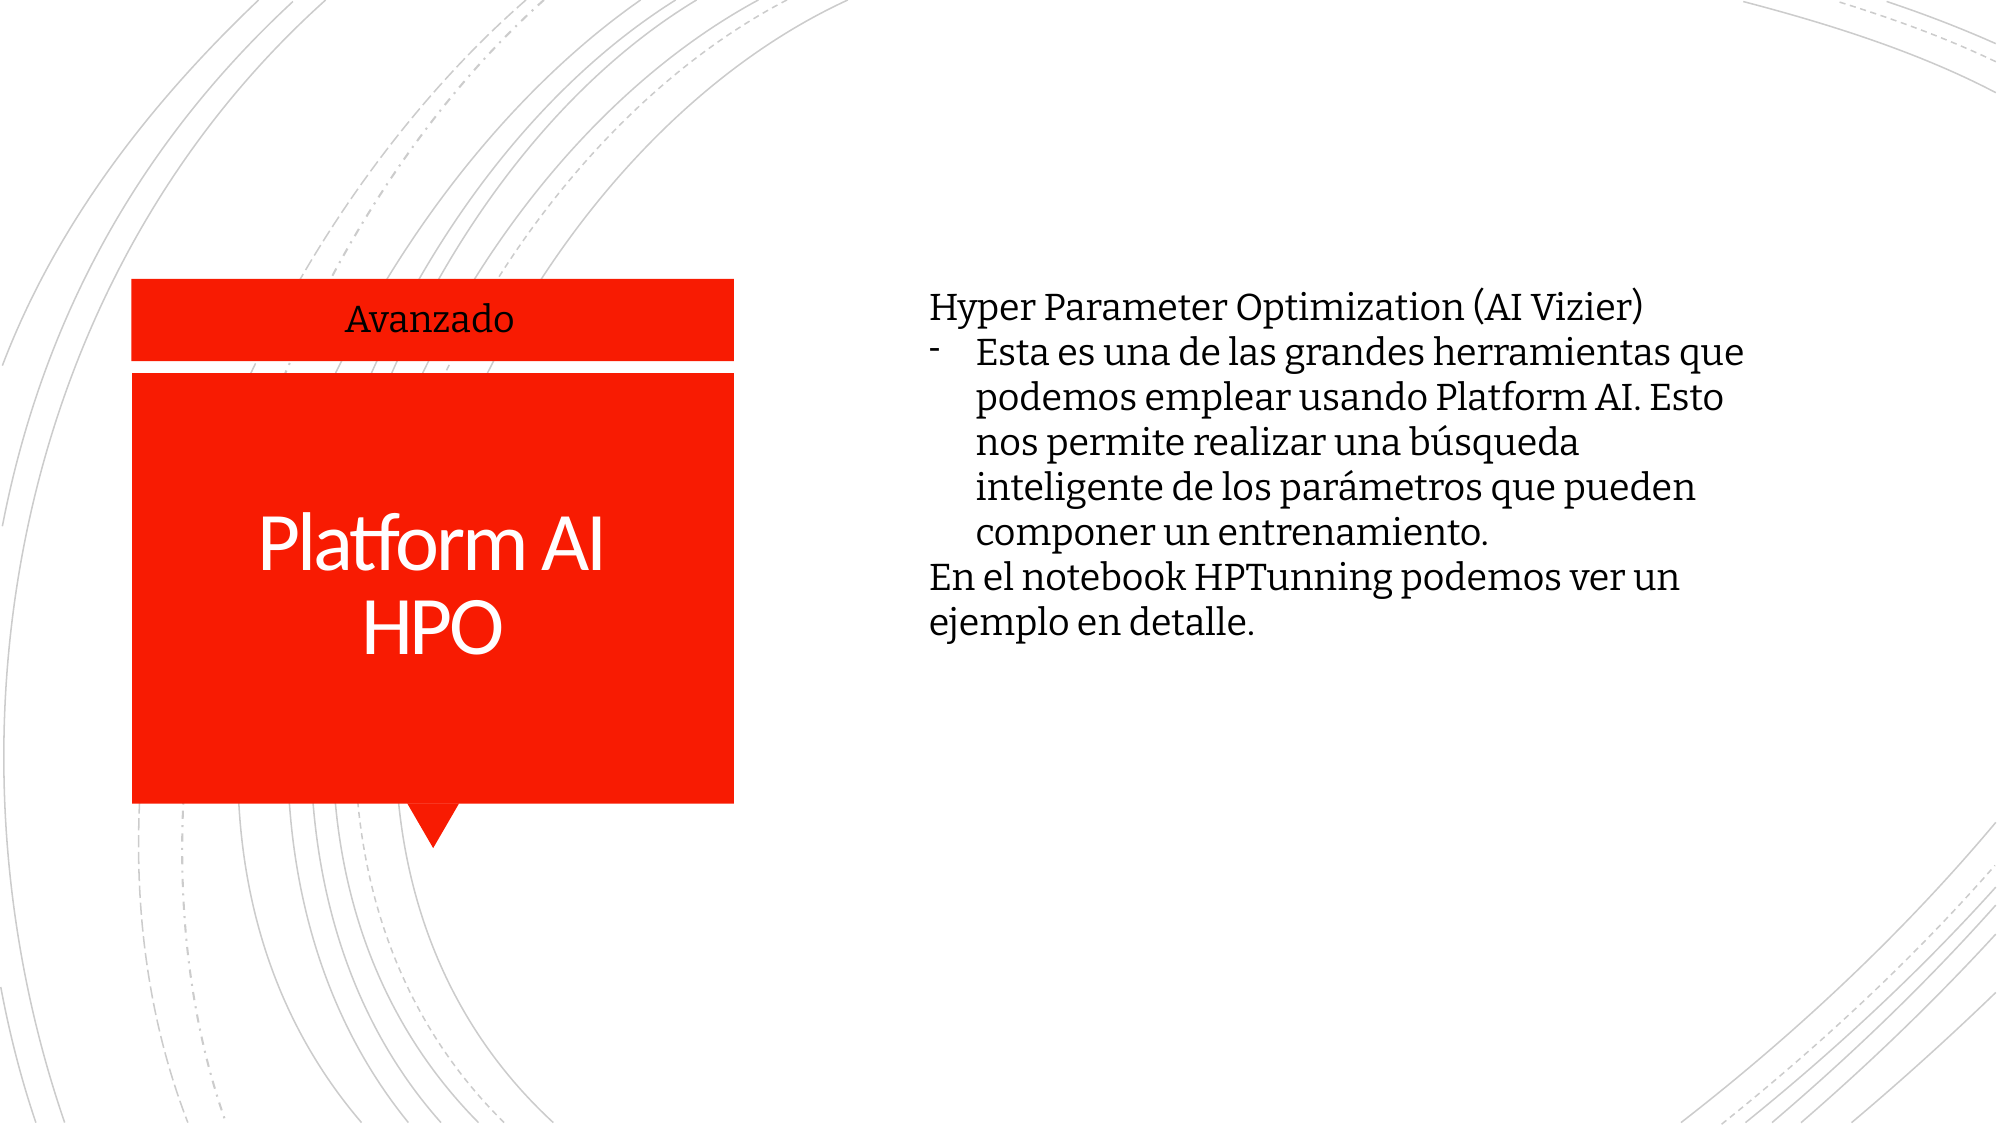

Hyper Parameter Optimization (AI Vizier)
Esta es una de las grandes herramientas que podemos emplear usando Platform AI. Esto nos permite realizar una búsqueda inteligente de los parámetros que pueden componer un entrenamiento.
En el notebook HPTunning podemos ver un ejemplo en detalle.
Avanzado
# Platform AI HPO